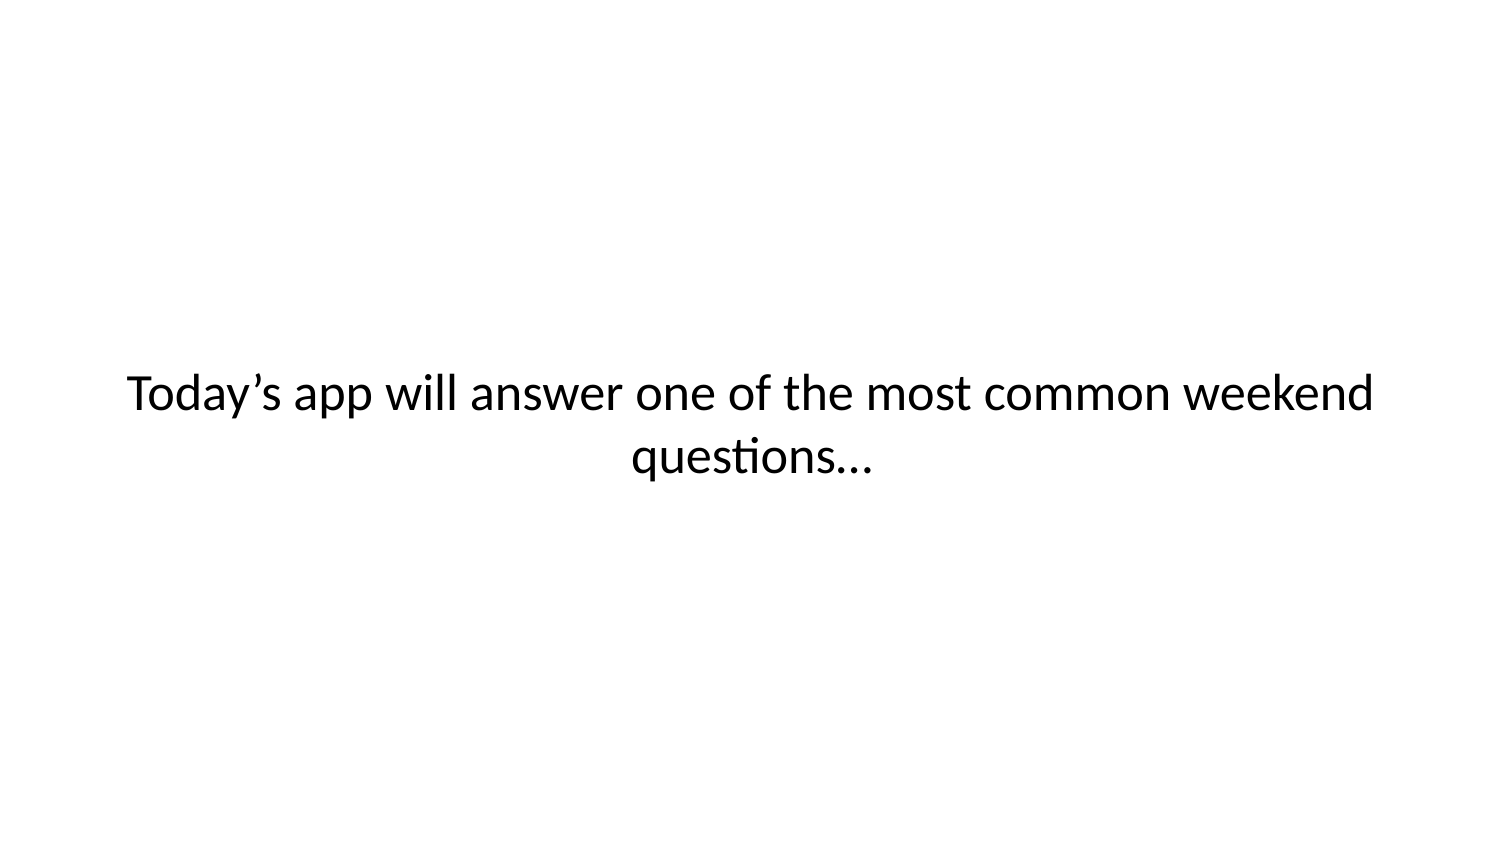

# Today’s app will answer one of the most common weekend questions…